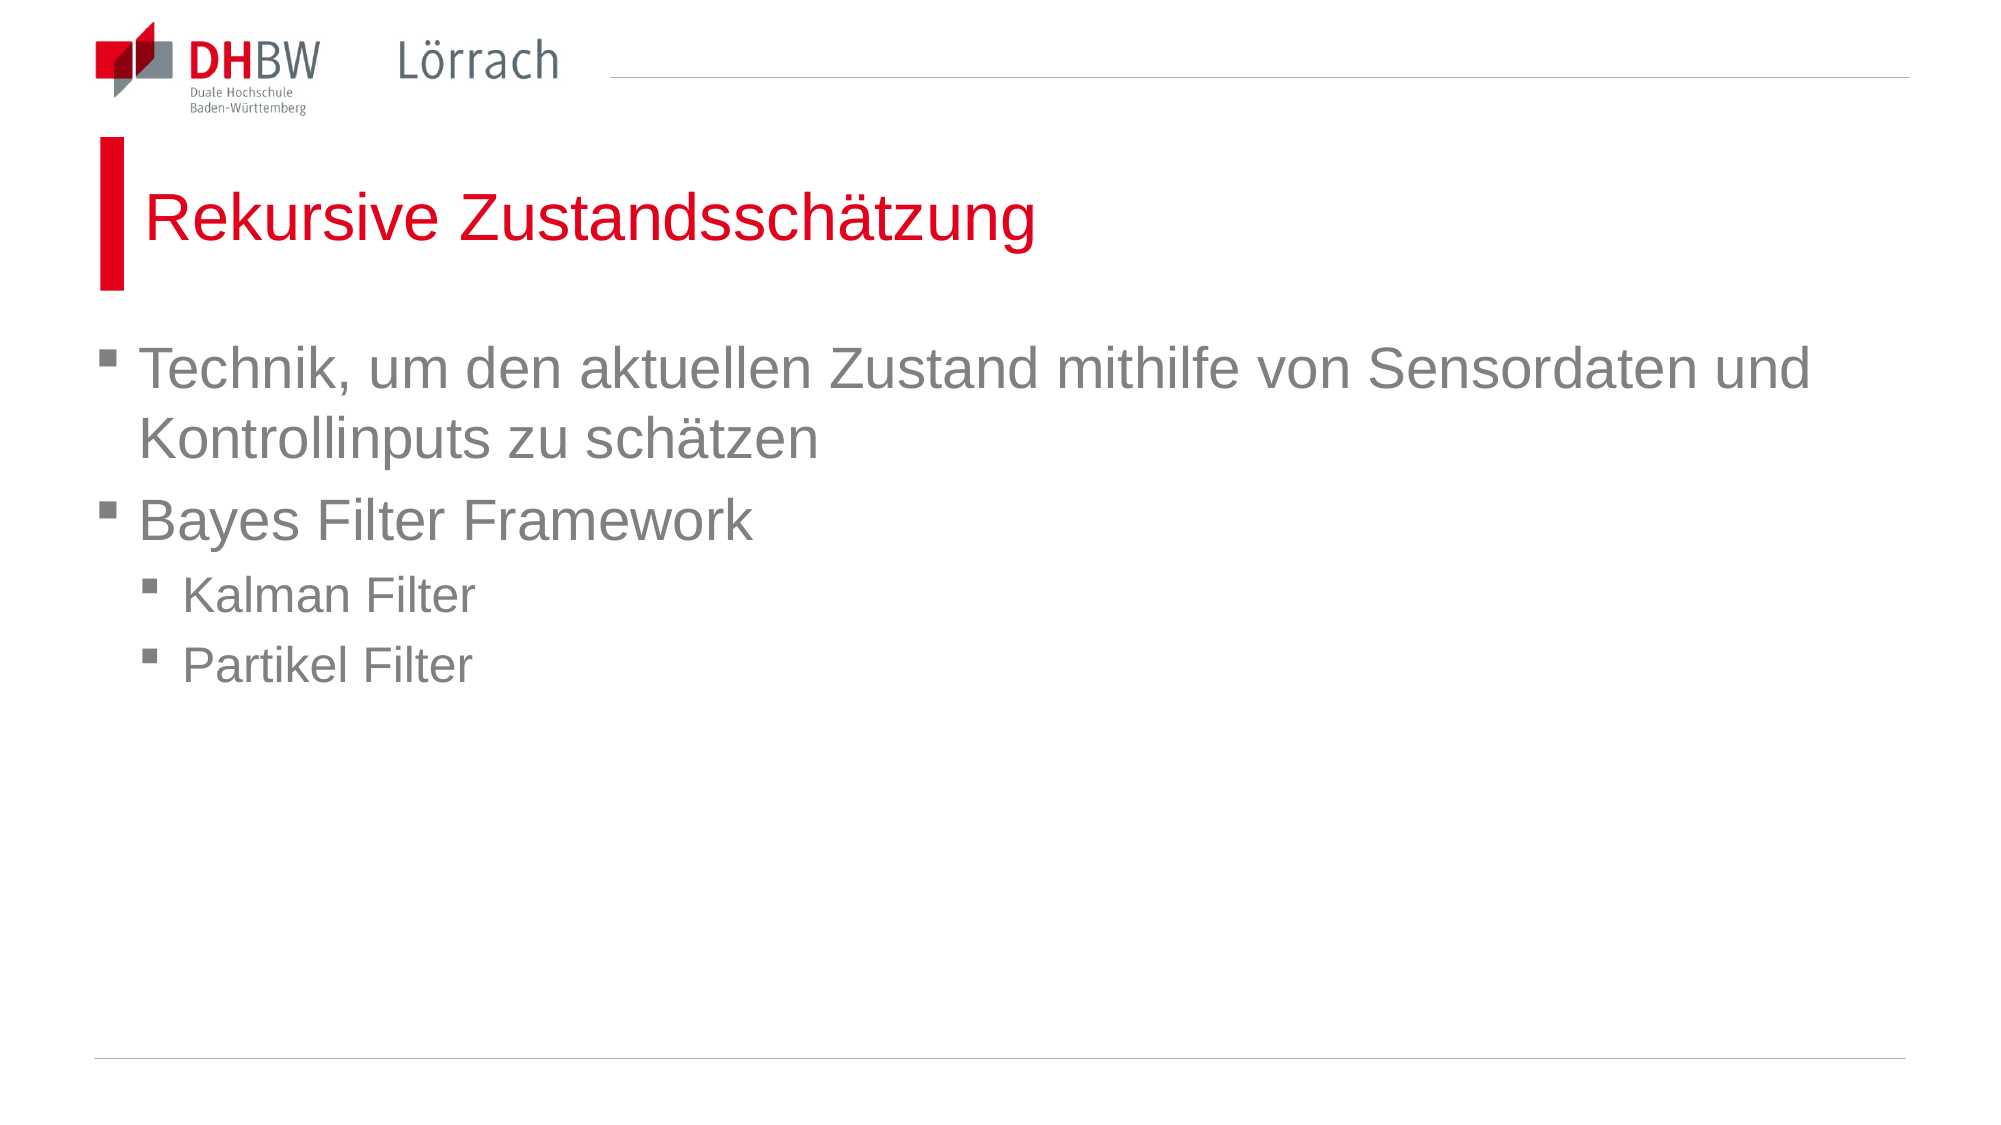

# Rekursive Zustandsschätzung
Technik, um den aktuellen Zustand mithilfe von Sensordaten und Kontrollinputs zu schätzen
Bayes Filter Framework
Kalman Filter
Partikel Filter